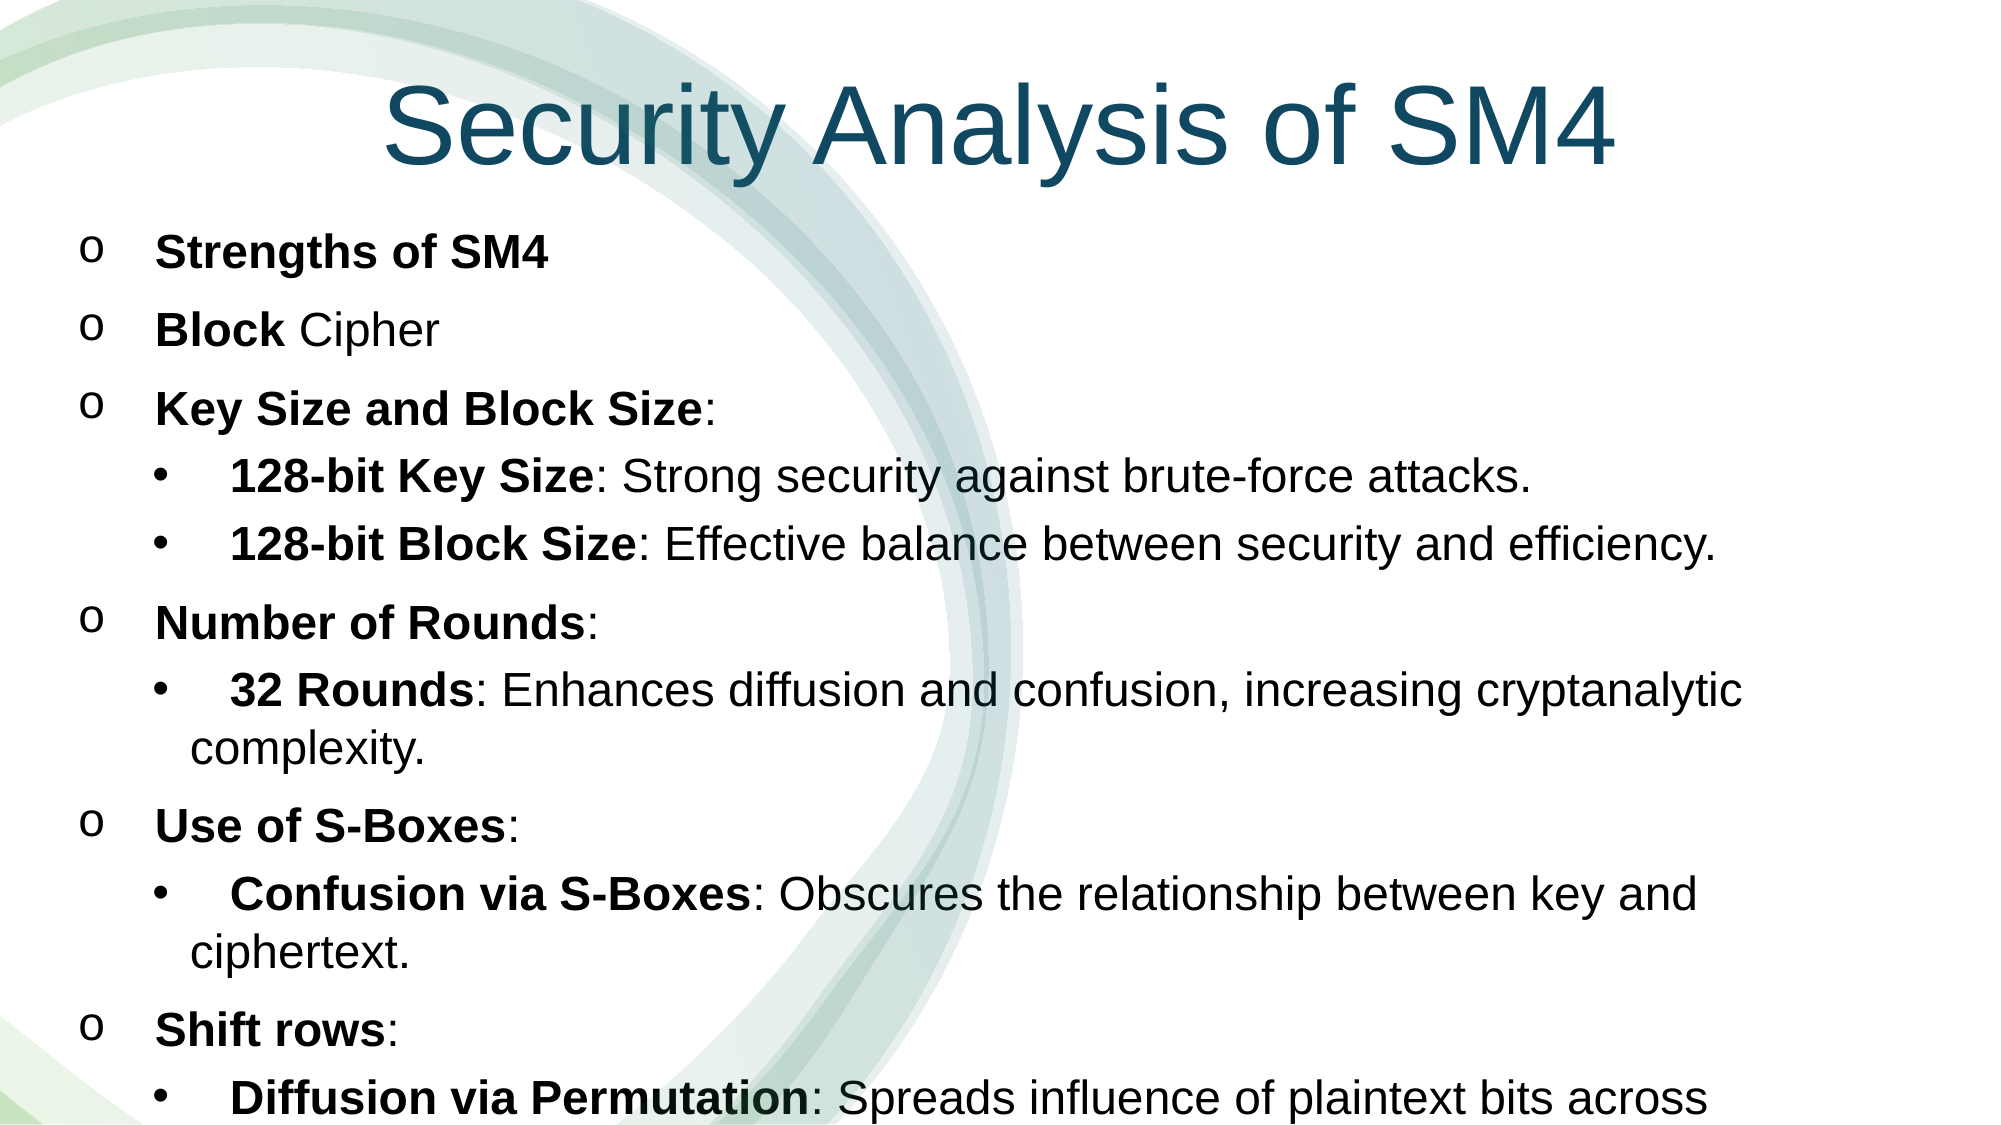

# Security Analysis of SM4
   Strengths of SM4
   Block Cipher
   Key Size and Block Size:
   128-bit Key Size: Strong security against brute-force attacks.
   128-bit Block Size: Effective balance between security and efficiency.
   Number of Rounds:
   32 Rounds: Enhances diffusion and confusion, increasing cryptanalytic complexity.
   Use of S-Boxes:
   Confusion via S-Boxes: Obscures the relationship between key and ciphertext.
   Shift rows:
   Diffusion via Permutation: Spreads influence of plaintext bits across ciphertext.